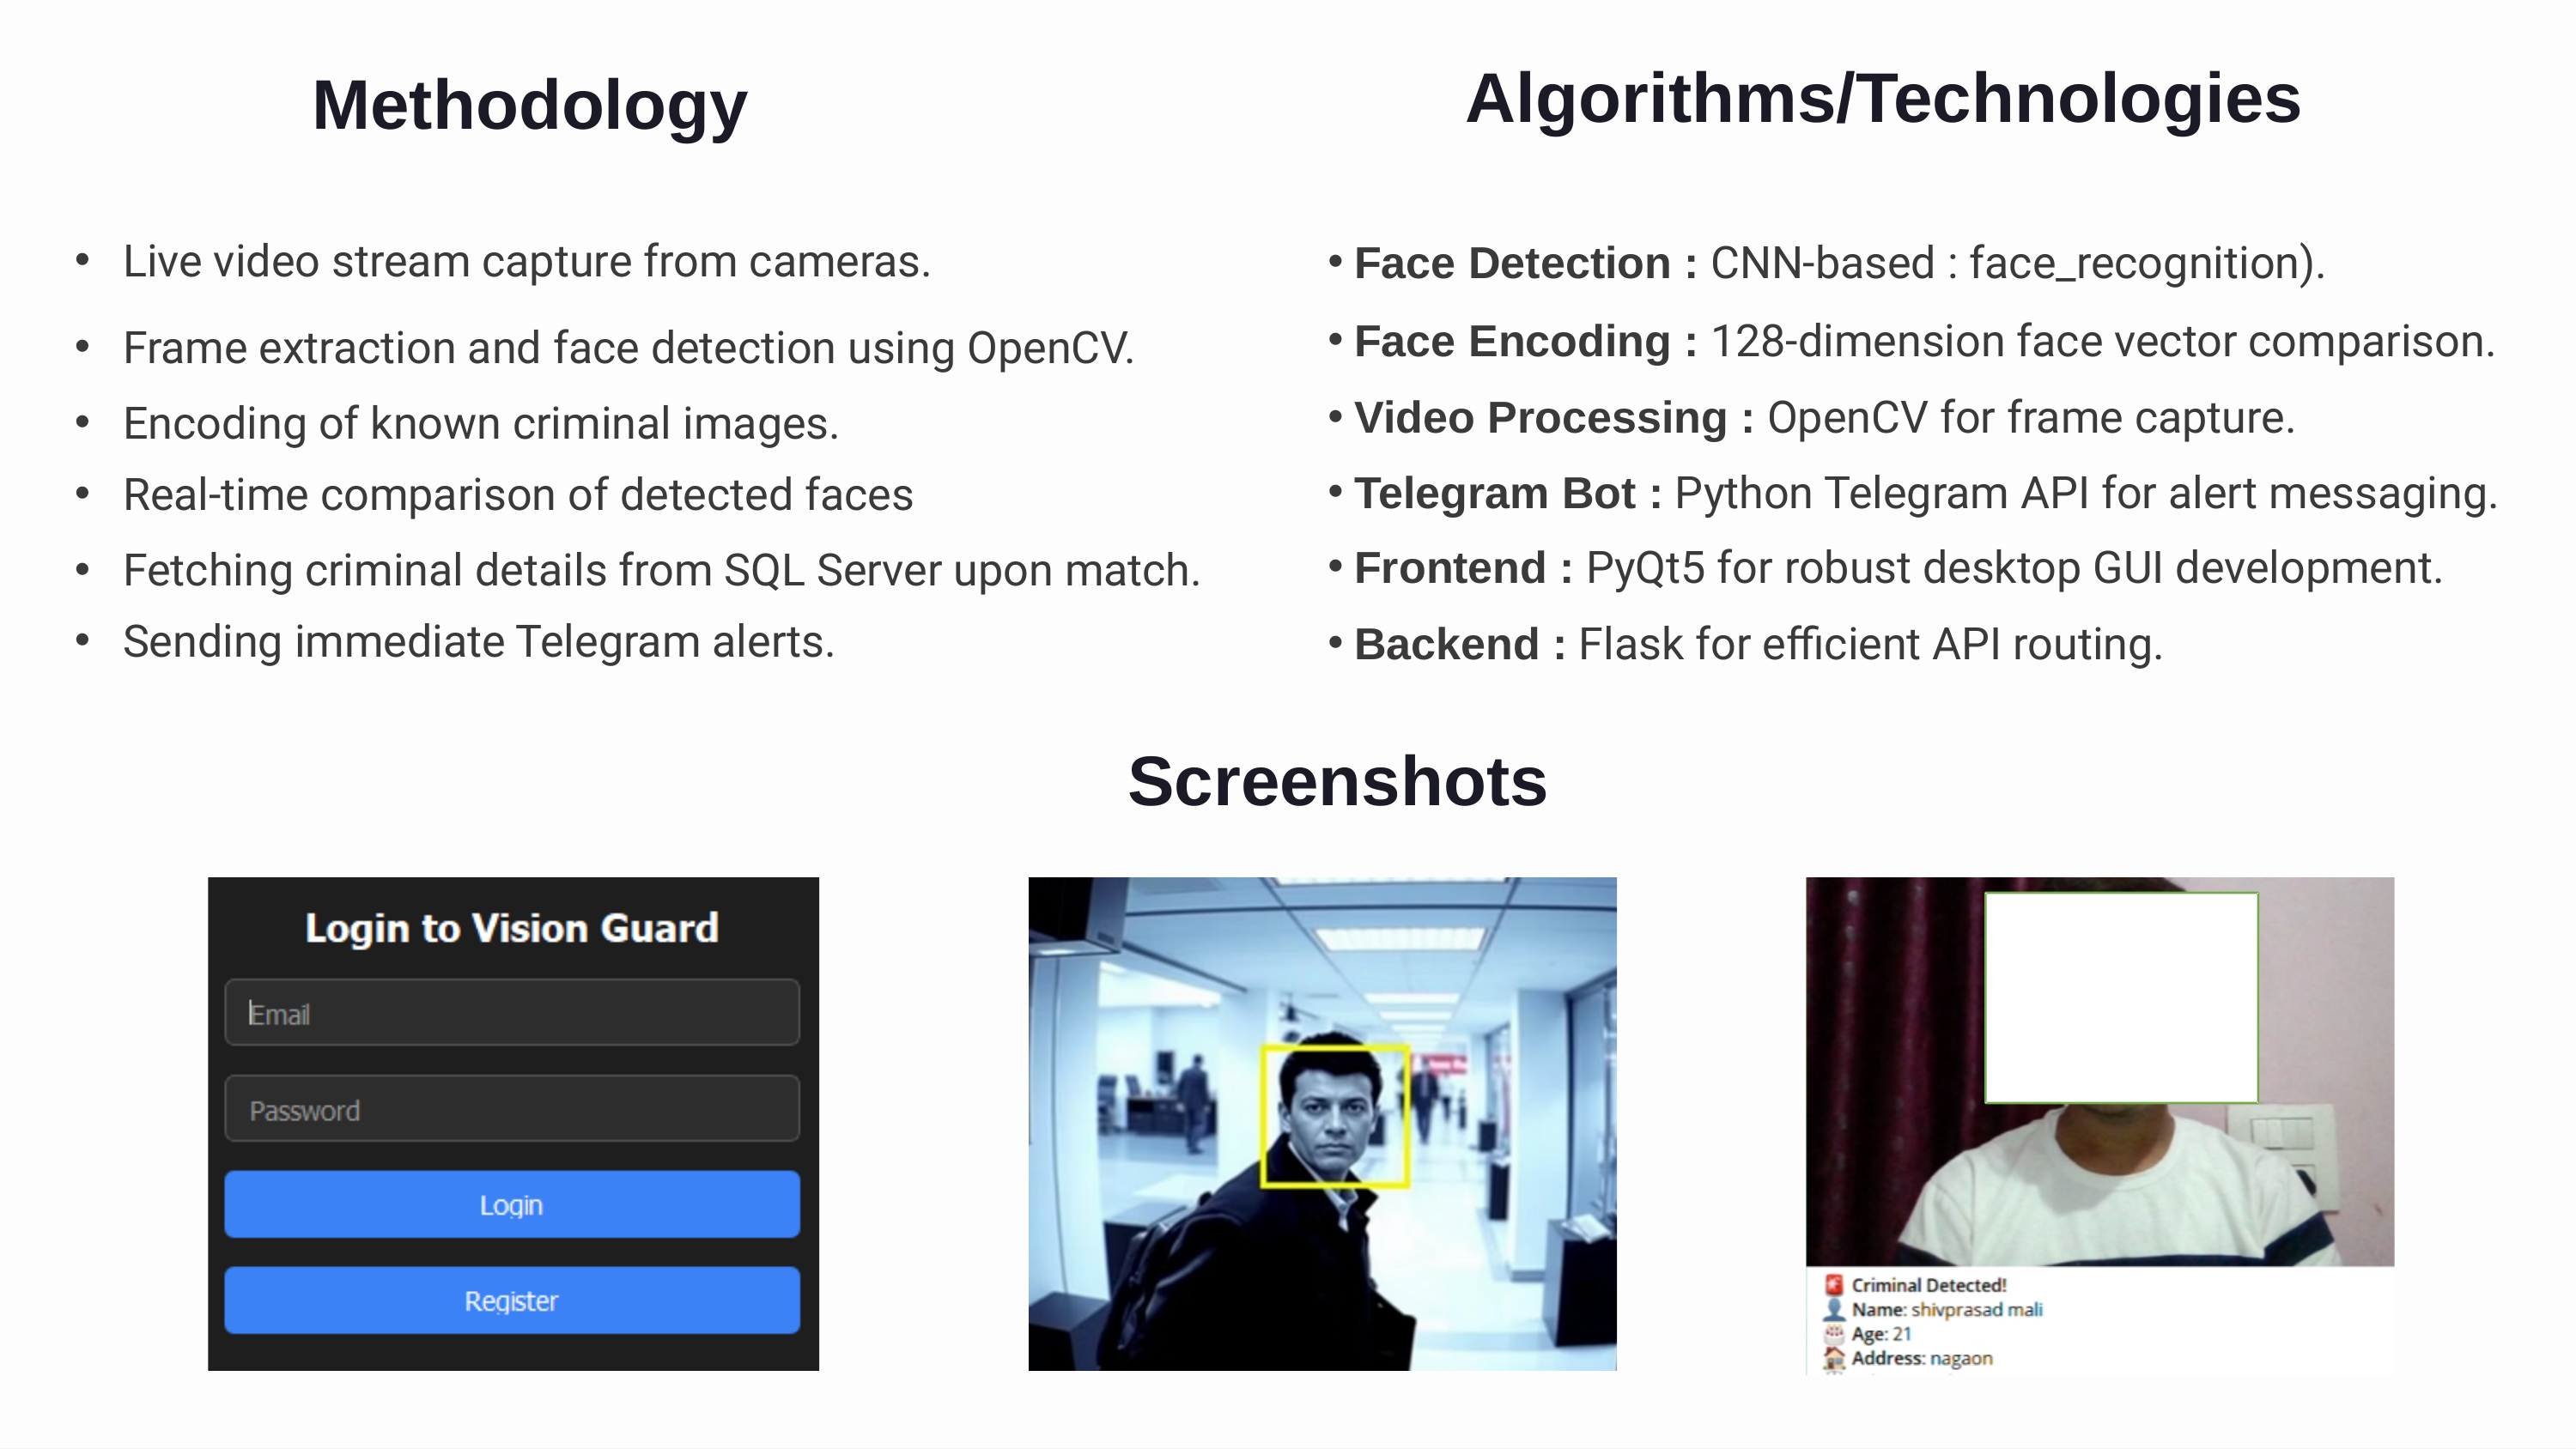

Methodology
Algorithms/Technologies
Live video stream capture from cameras.
Face Detection : CNN-based : face_recognition).
Face Encoding : 128-dimension face vector comparison.
Frame extraction and face detection using OpenCV.
Video Processing : OpenCV for frame capture.
Encoding of known criminal images.
Telegram Bot : Python Telegram API for alert messaging.
Real-time comparison of detected faces
Frontend : PyQt5 for robust desktop GUI development.
Fetching criminal details from SQL Server upon match.
Sending immediate Telegram alerts.
Backend : Flask for efficient API routing.
Screenshots